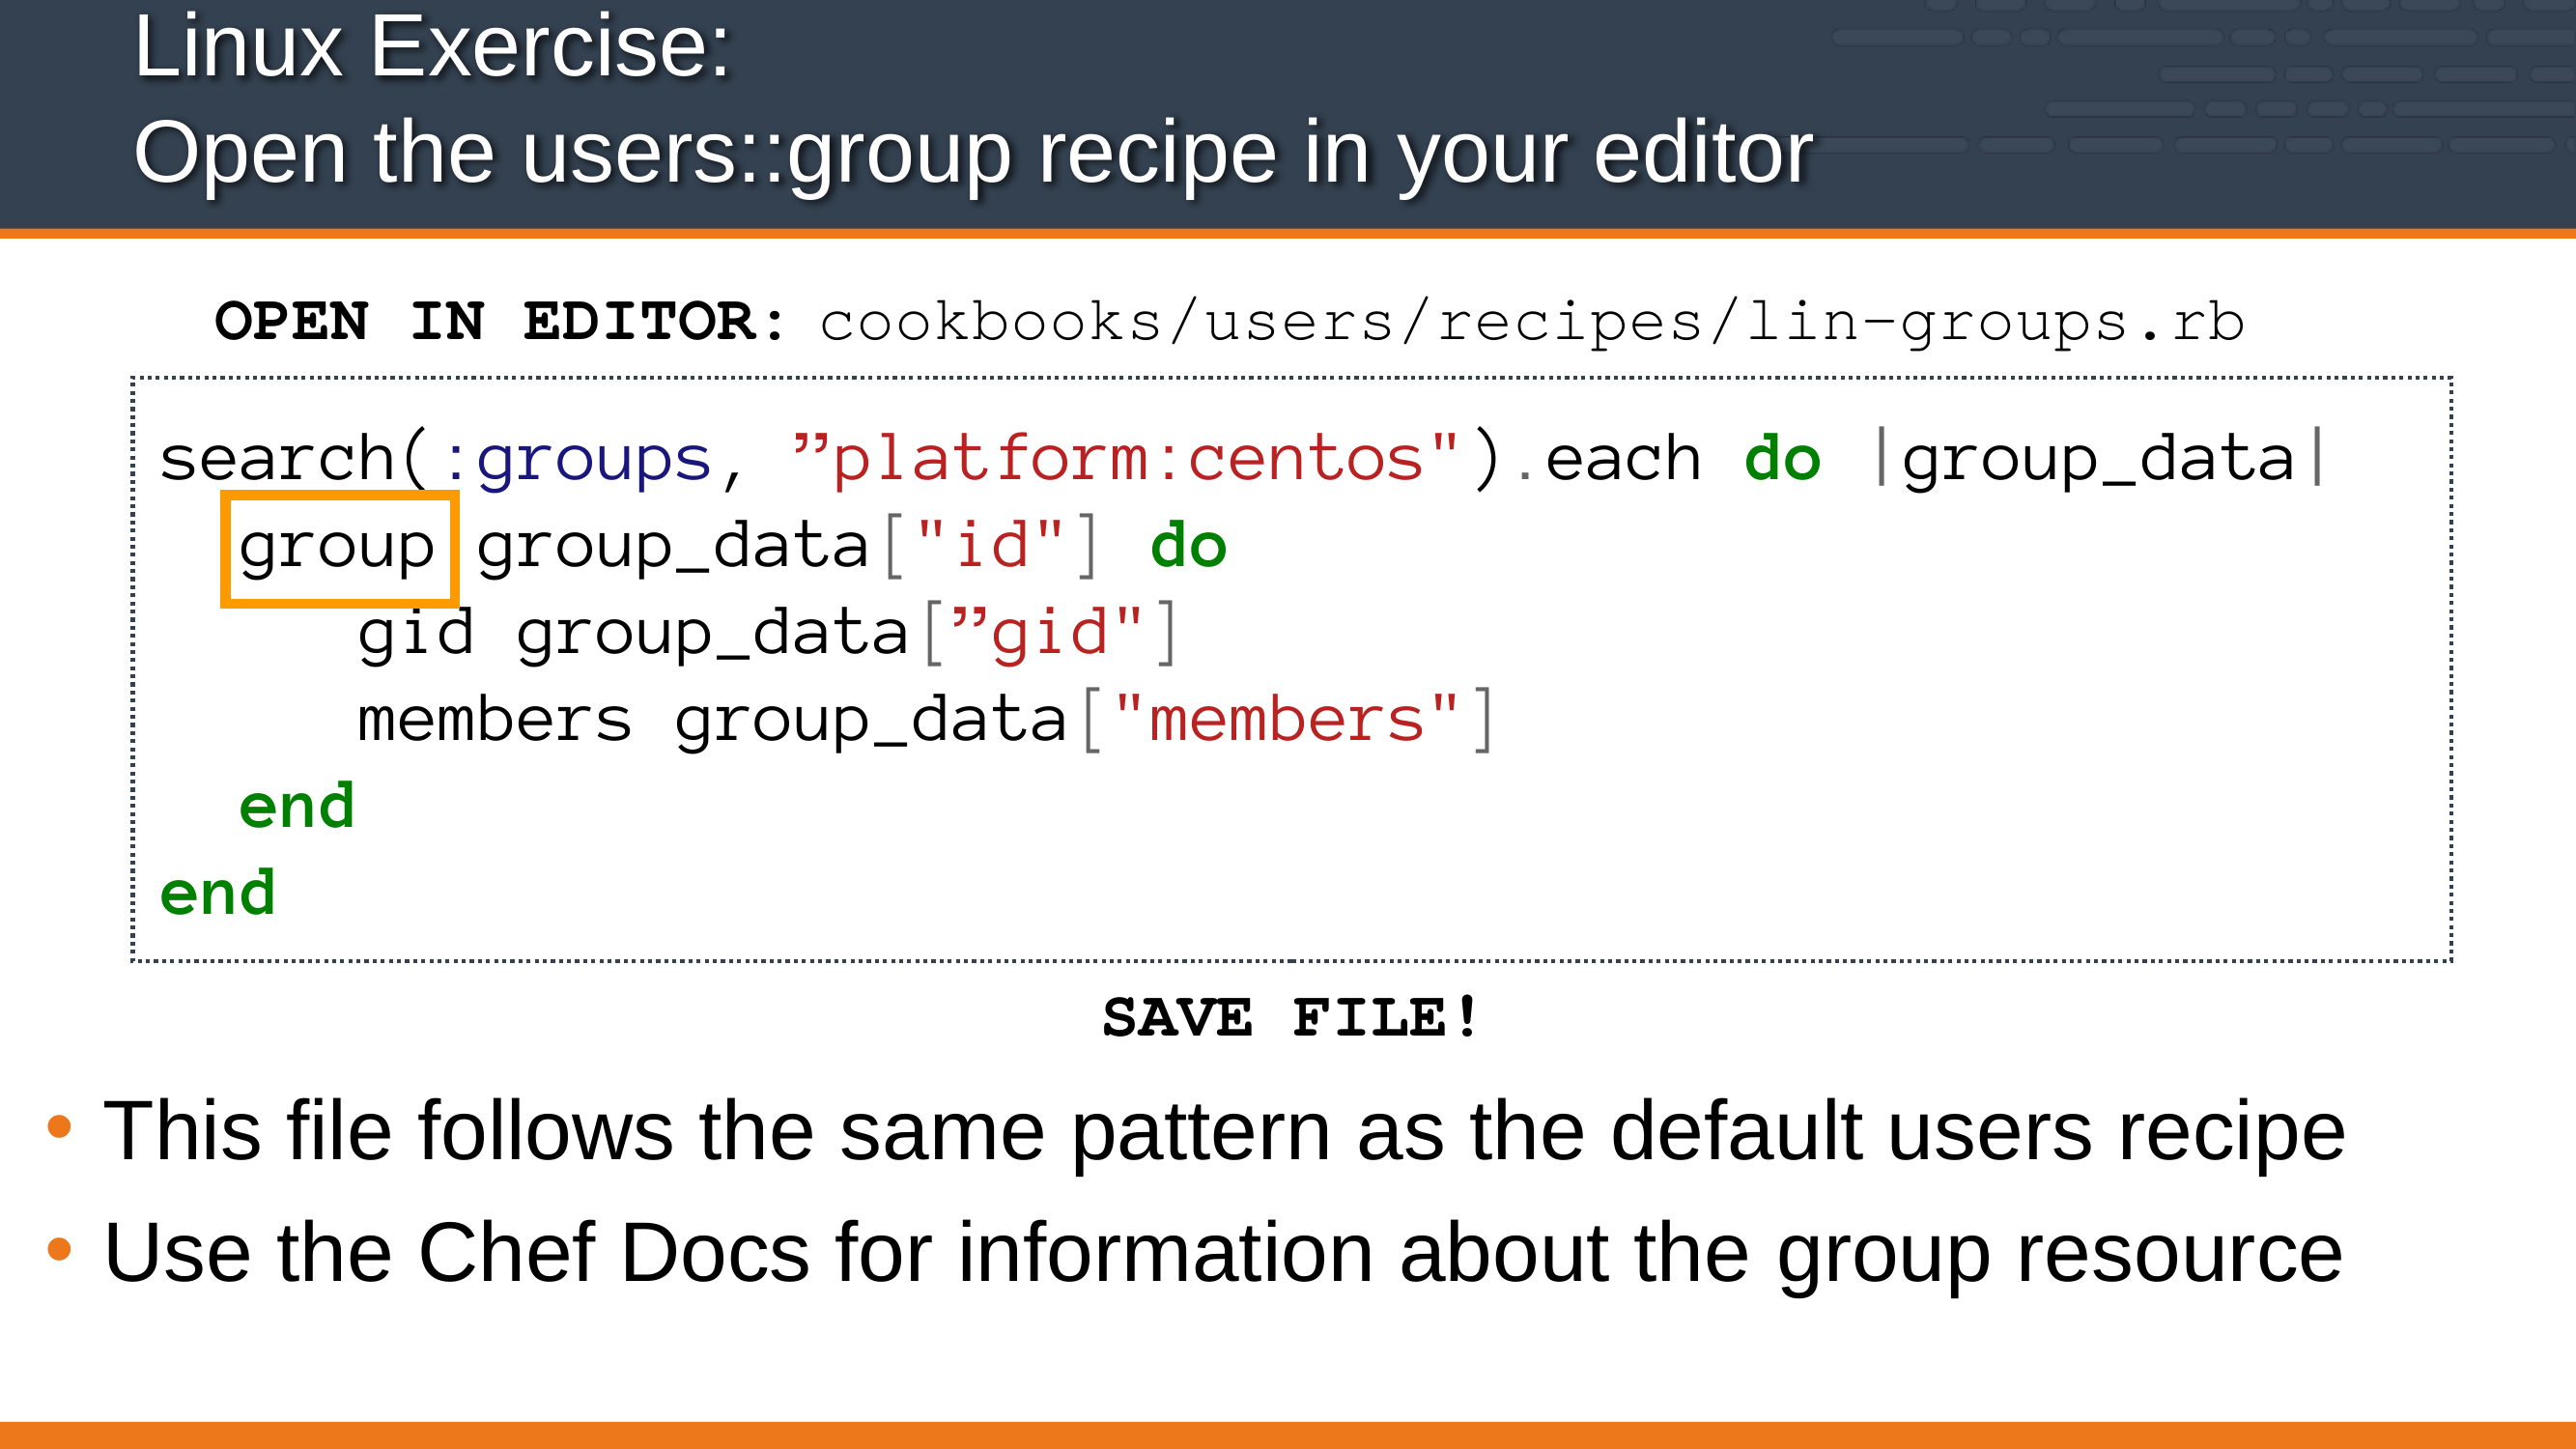

# Linux Exercise: Open the users::group recipe in your editor
cookbooks/users/recipes/lin-groups.rb
OPEN IN EDITOR:
search(:groups, ”platform:centos").each do |group_data|
  group group_data["id"] do
     gid group_data[”gid"]
     members group_data["members"]
  end
end

SAVE FILE!
This file follows the same pattern as the default users recipe
Use the Chef Docs for information about the group resource